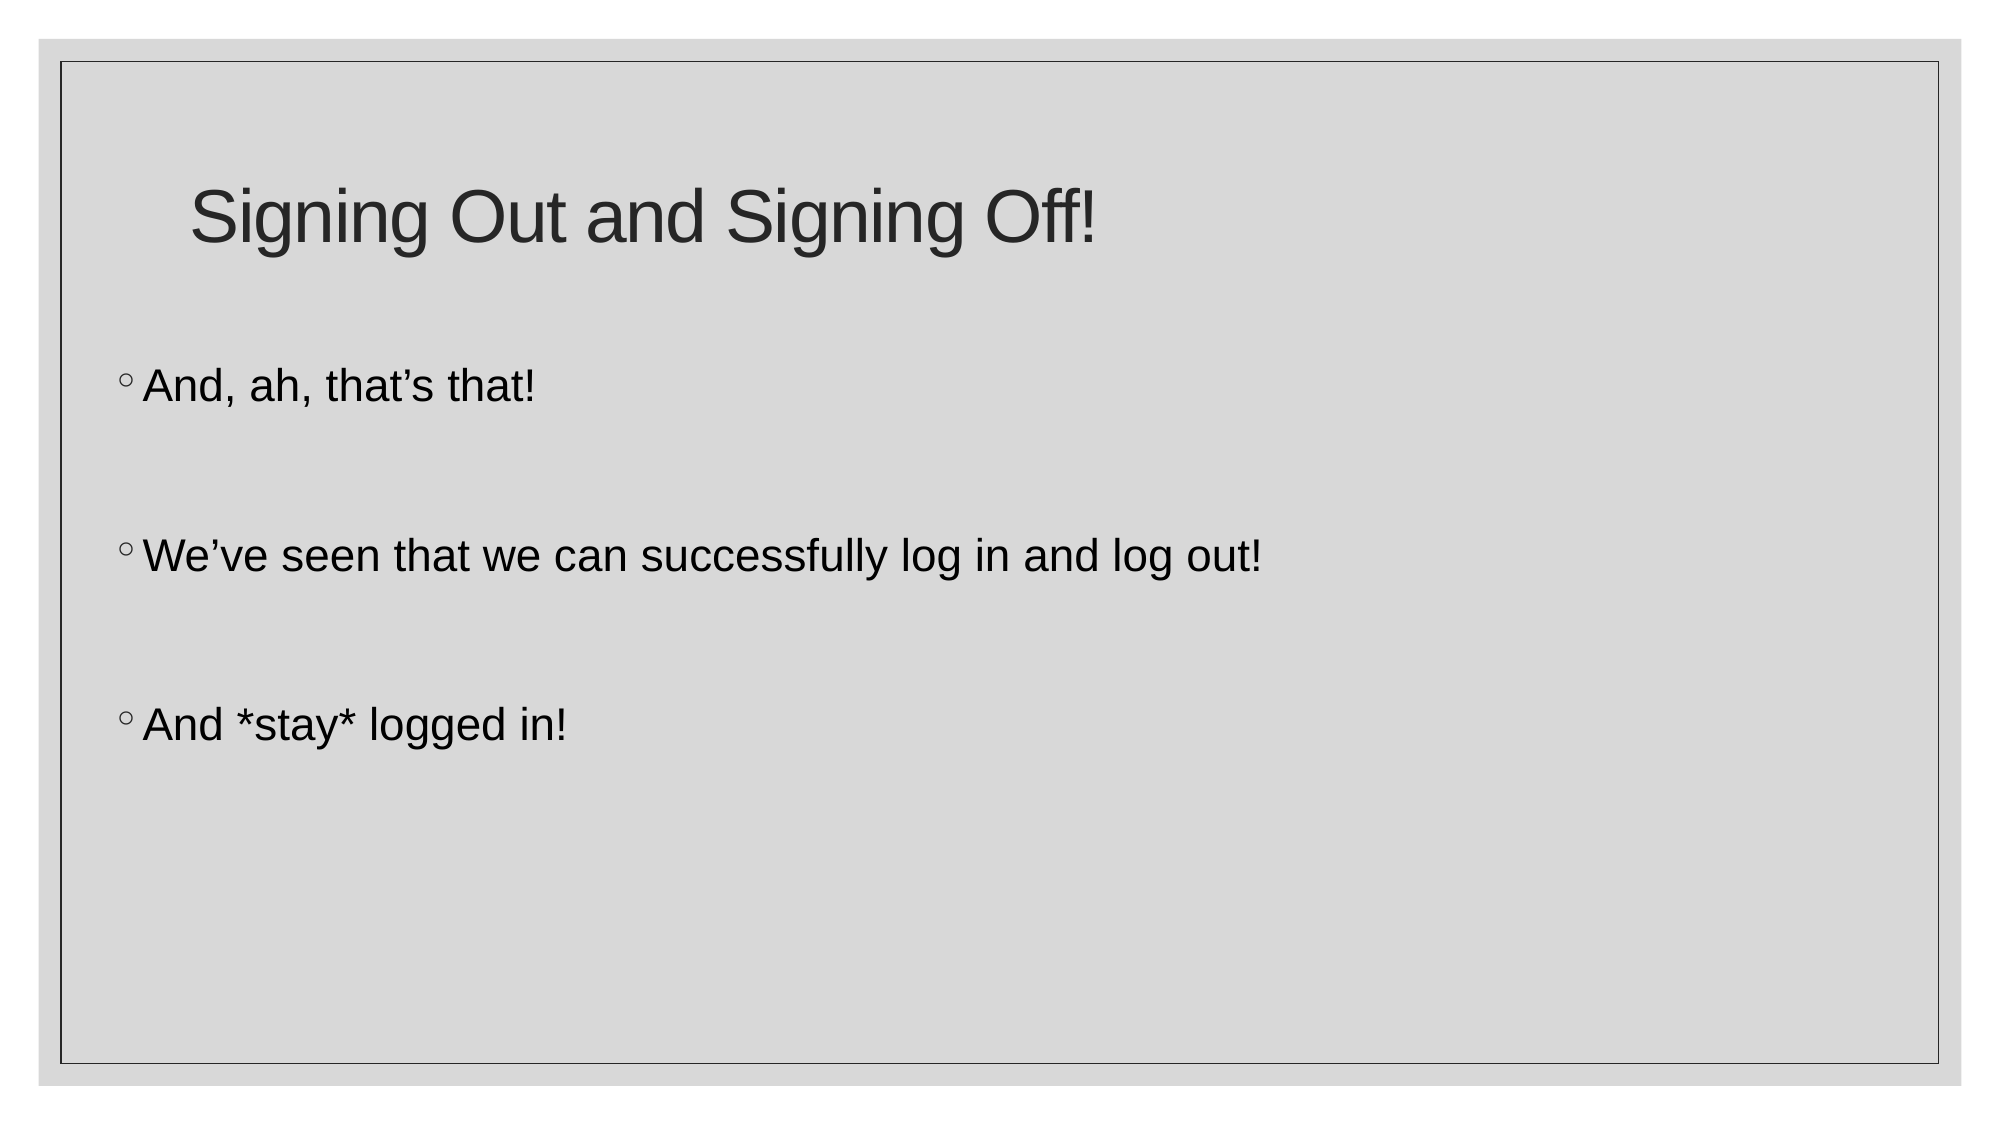

# Signing Out and Signing Off!
And, ah, that’s that!

We’ve seen that we can successfully log in and log out!

And *stay* logged in!